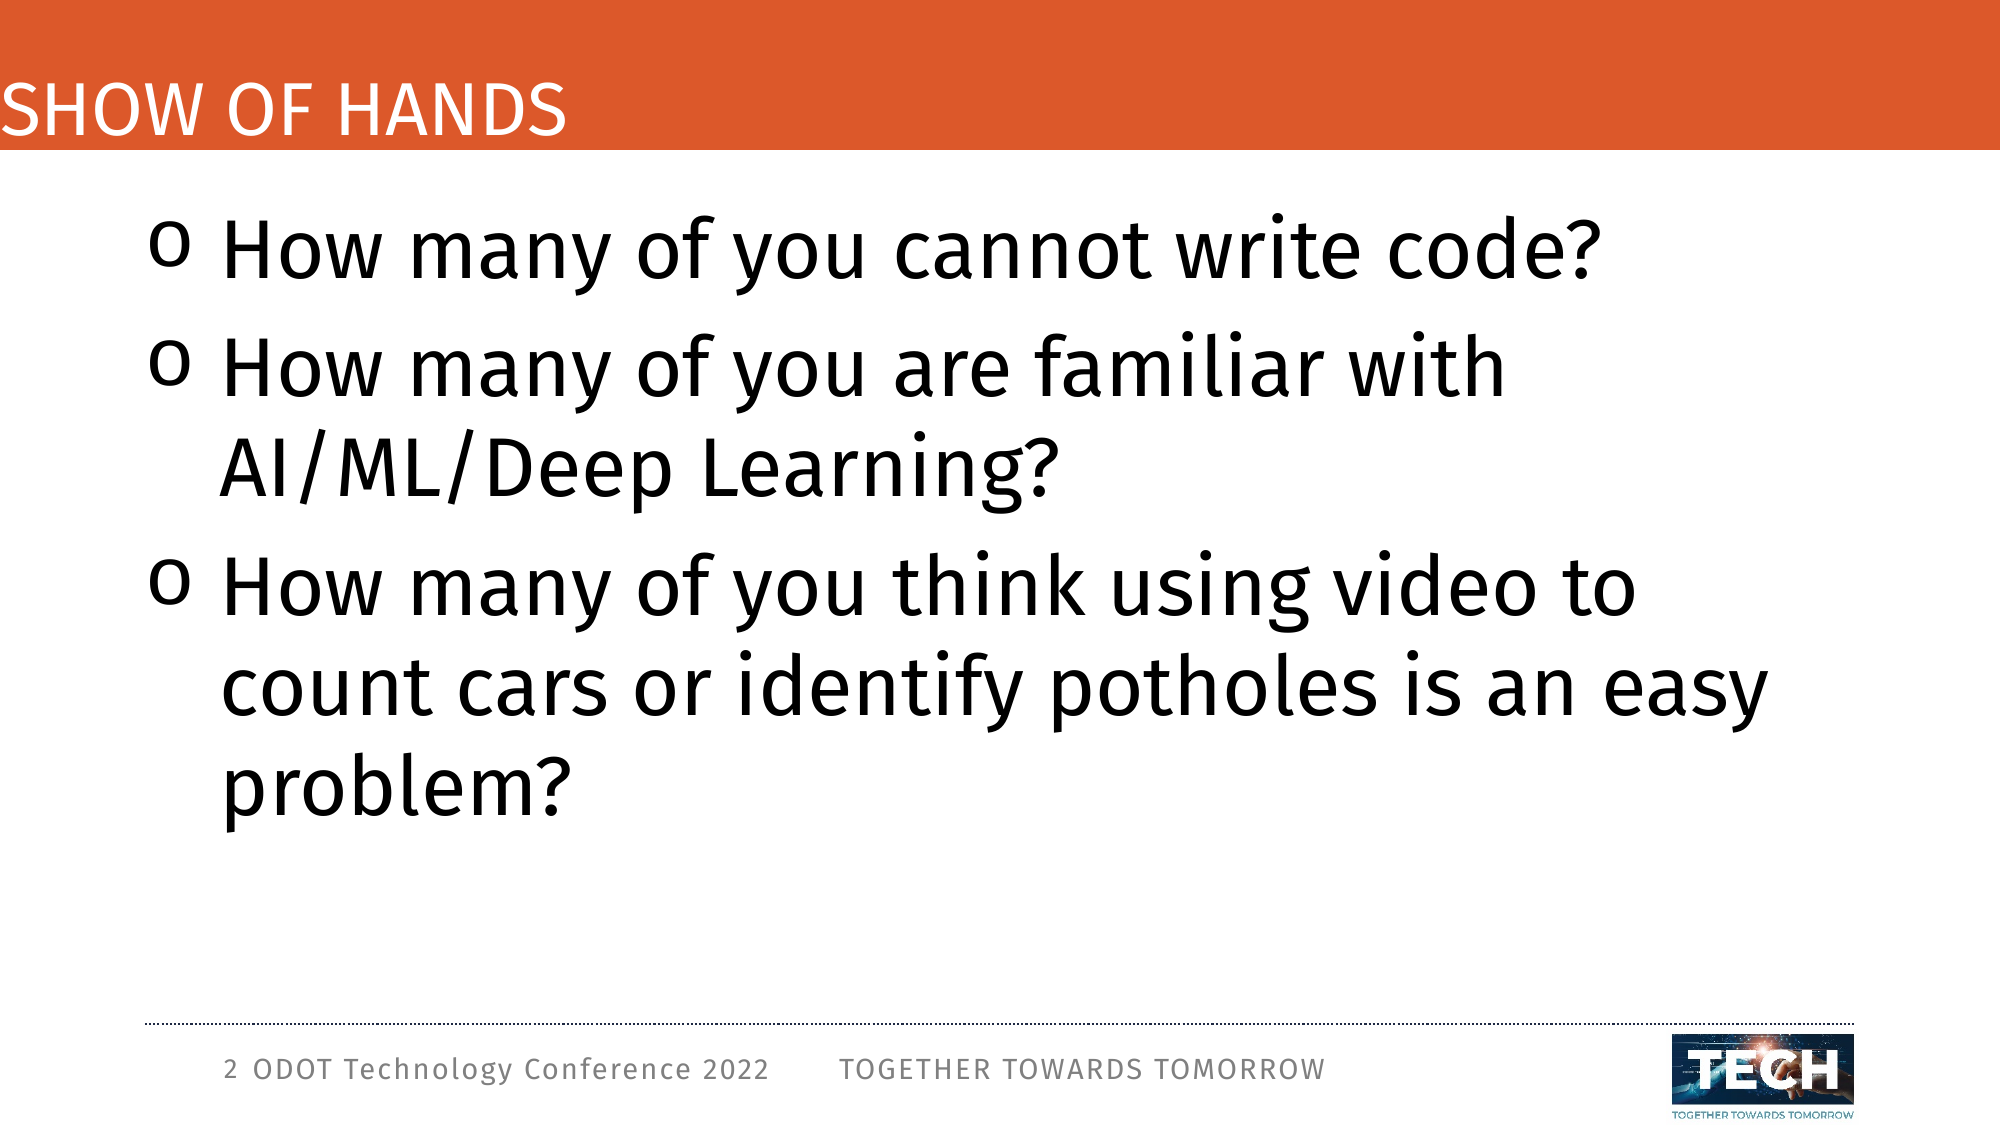

# Show of Hands
How many of you cannot write code?
How many of you are familiar with AI/ML/Deep Learning?
How many of you think using video to count cars or identify potholes is an easy problem?
ODOT Technology Conference 2022       TOGETHER TOWARDS TOMORROW
2